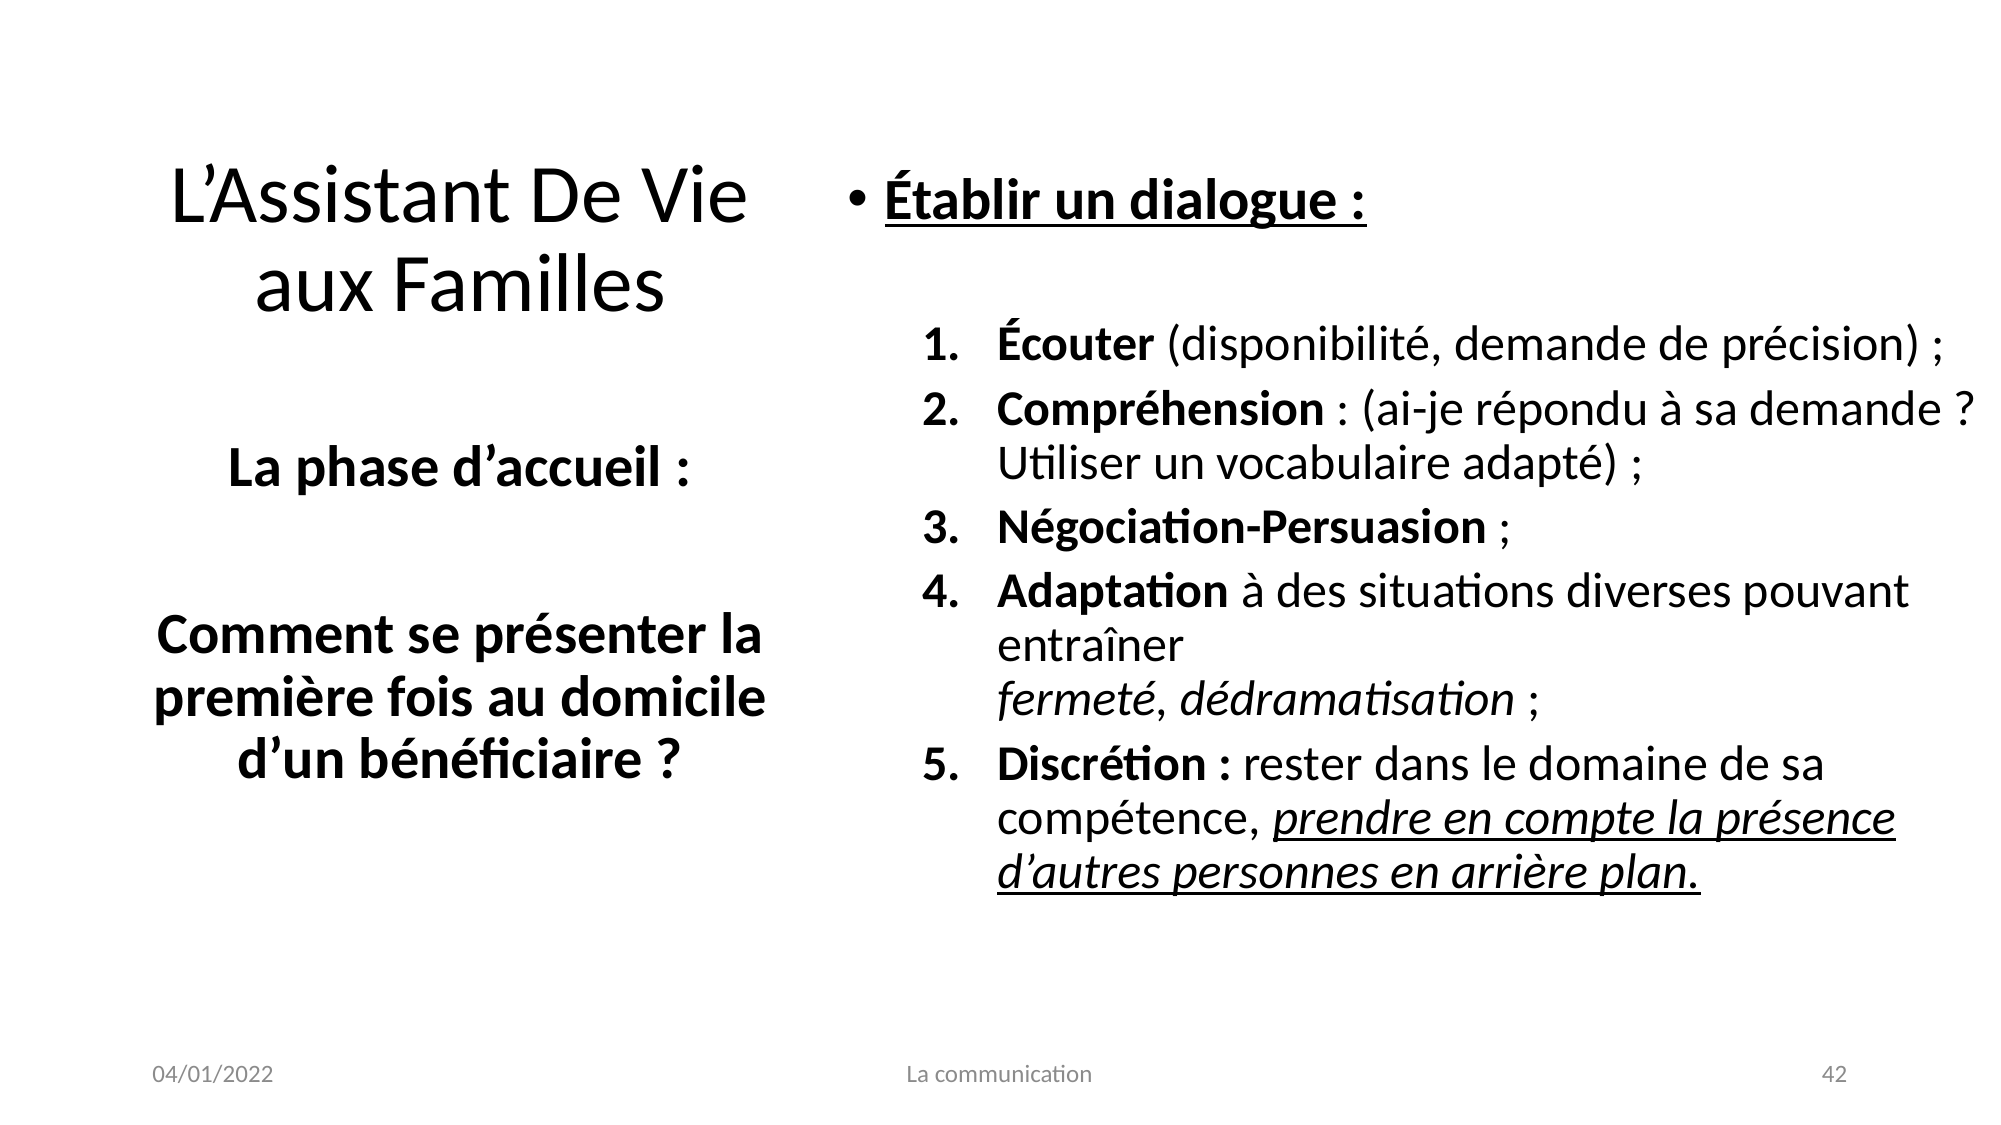

# L’Assistant De Vie aux Familles
Établir un dialogue :

Écouter (disponibilité, demande de précision) ;
Compréhension : (ai-je répondu à sa demande ?
Utiliser un vocabulaire adapté) ;
Négociation-Persuasion ;
Adaptation à des situations diverses pouvant entraîner
fermeté, dédramatisation ;
Discrétion : rester dans le domaine de sa compétence, prendre en compte la présence d’autres personnes en arrière plan.

La phase d’accueil :

Comment se présenter la première fois au domicile d’un bénéficiaire ?

04/01/2022
La communication
42